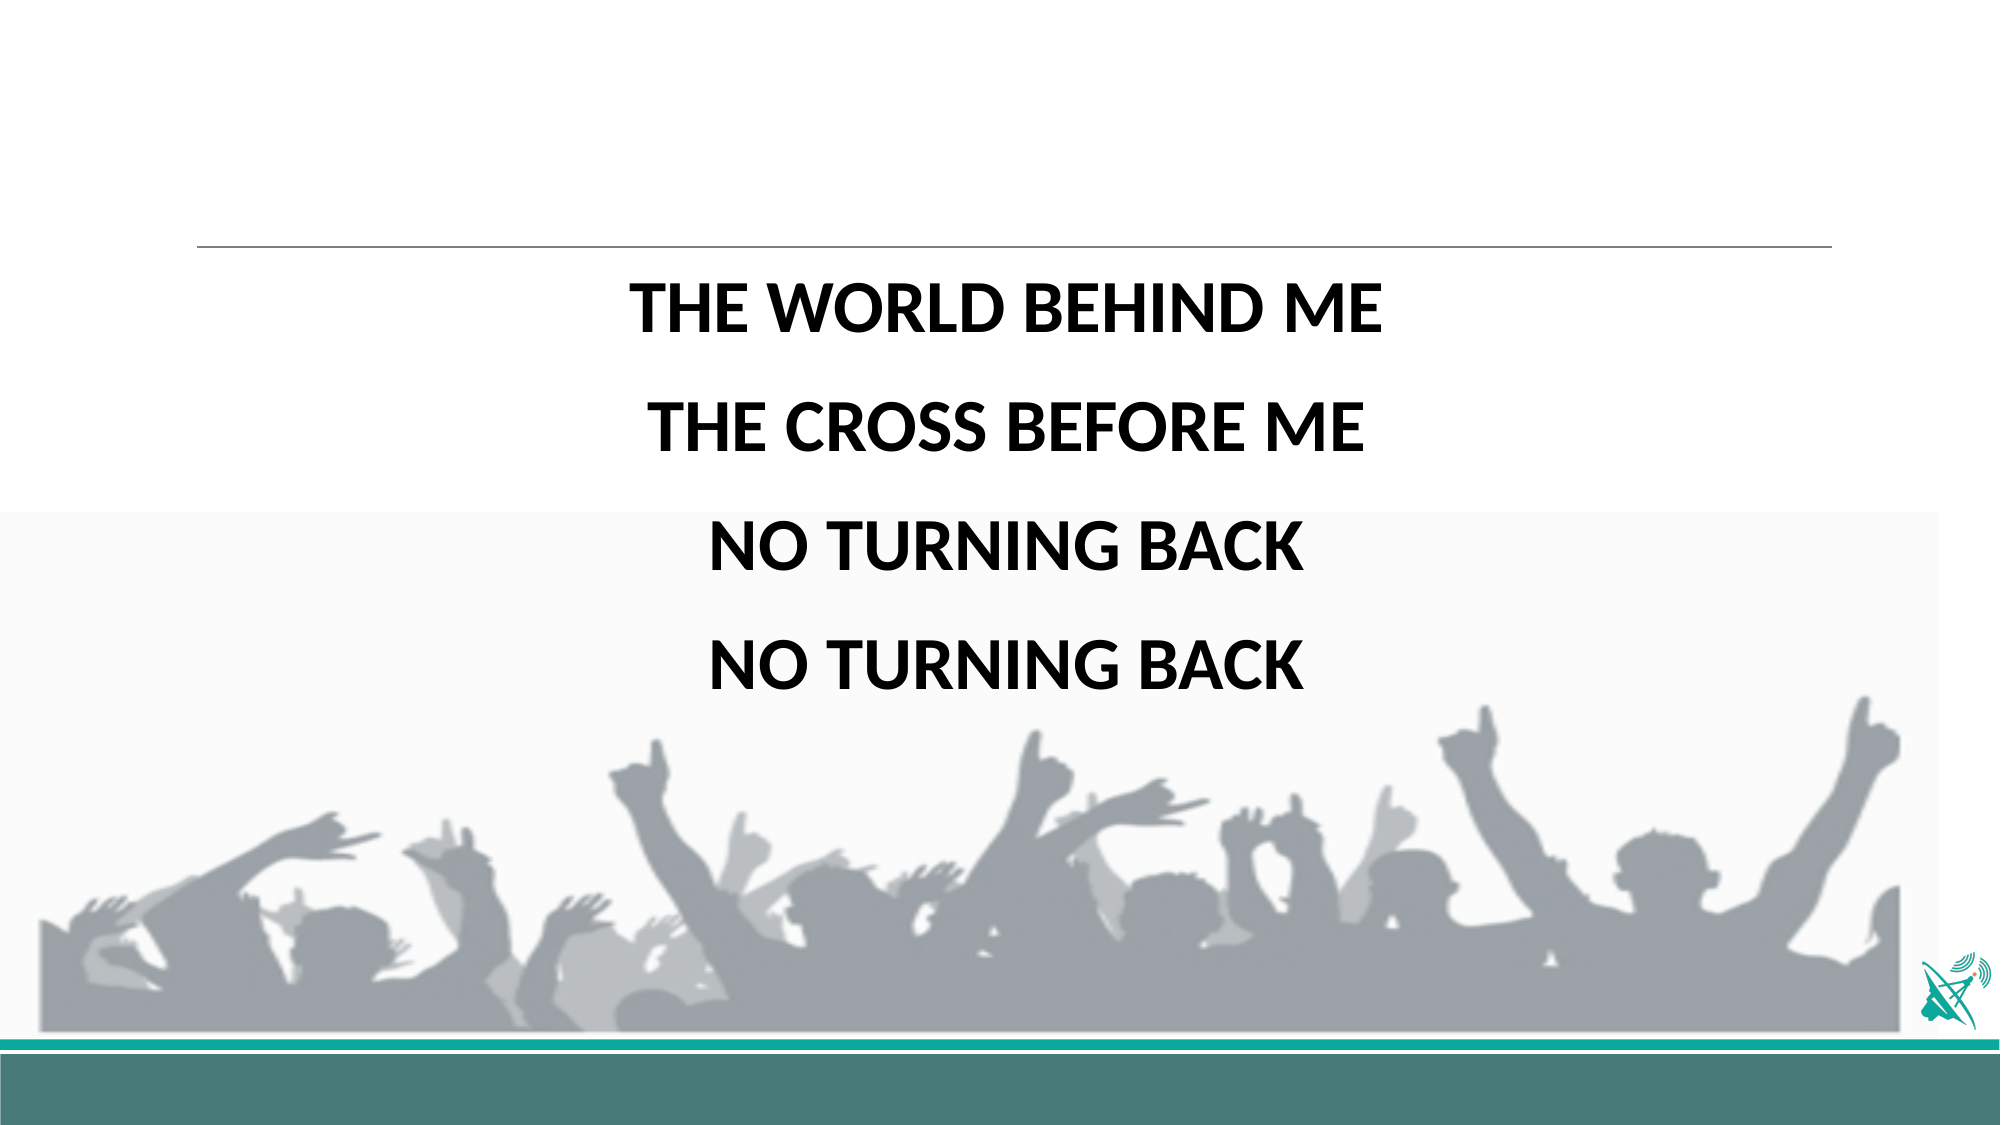

THE WORLD BEHIND ME
THE CROSS BEFORE ME
NO TURNING BACK
NO TURNING BACK